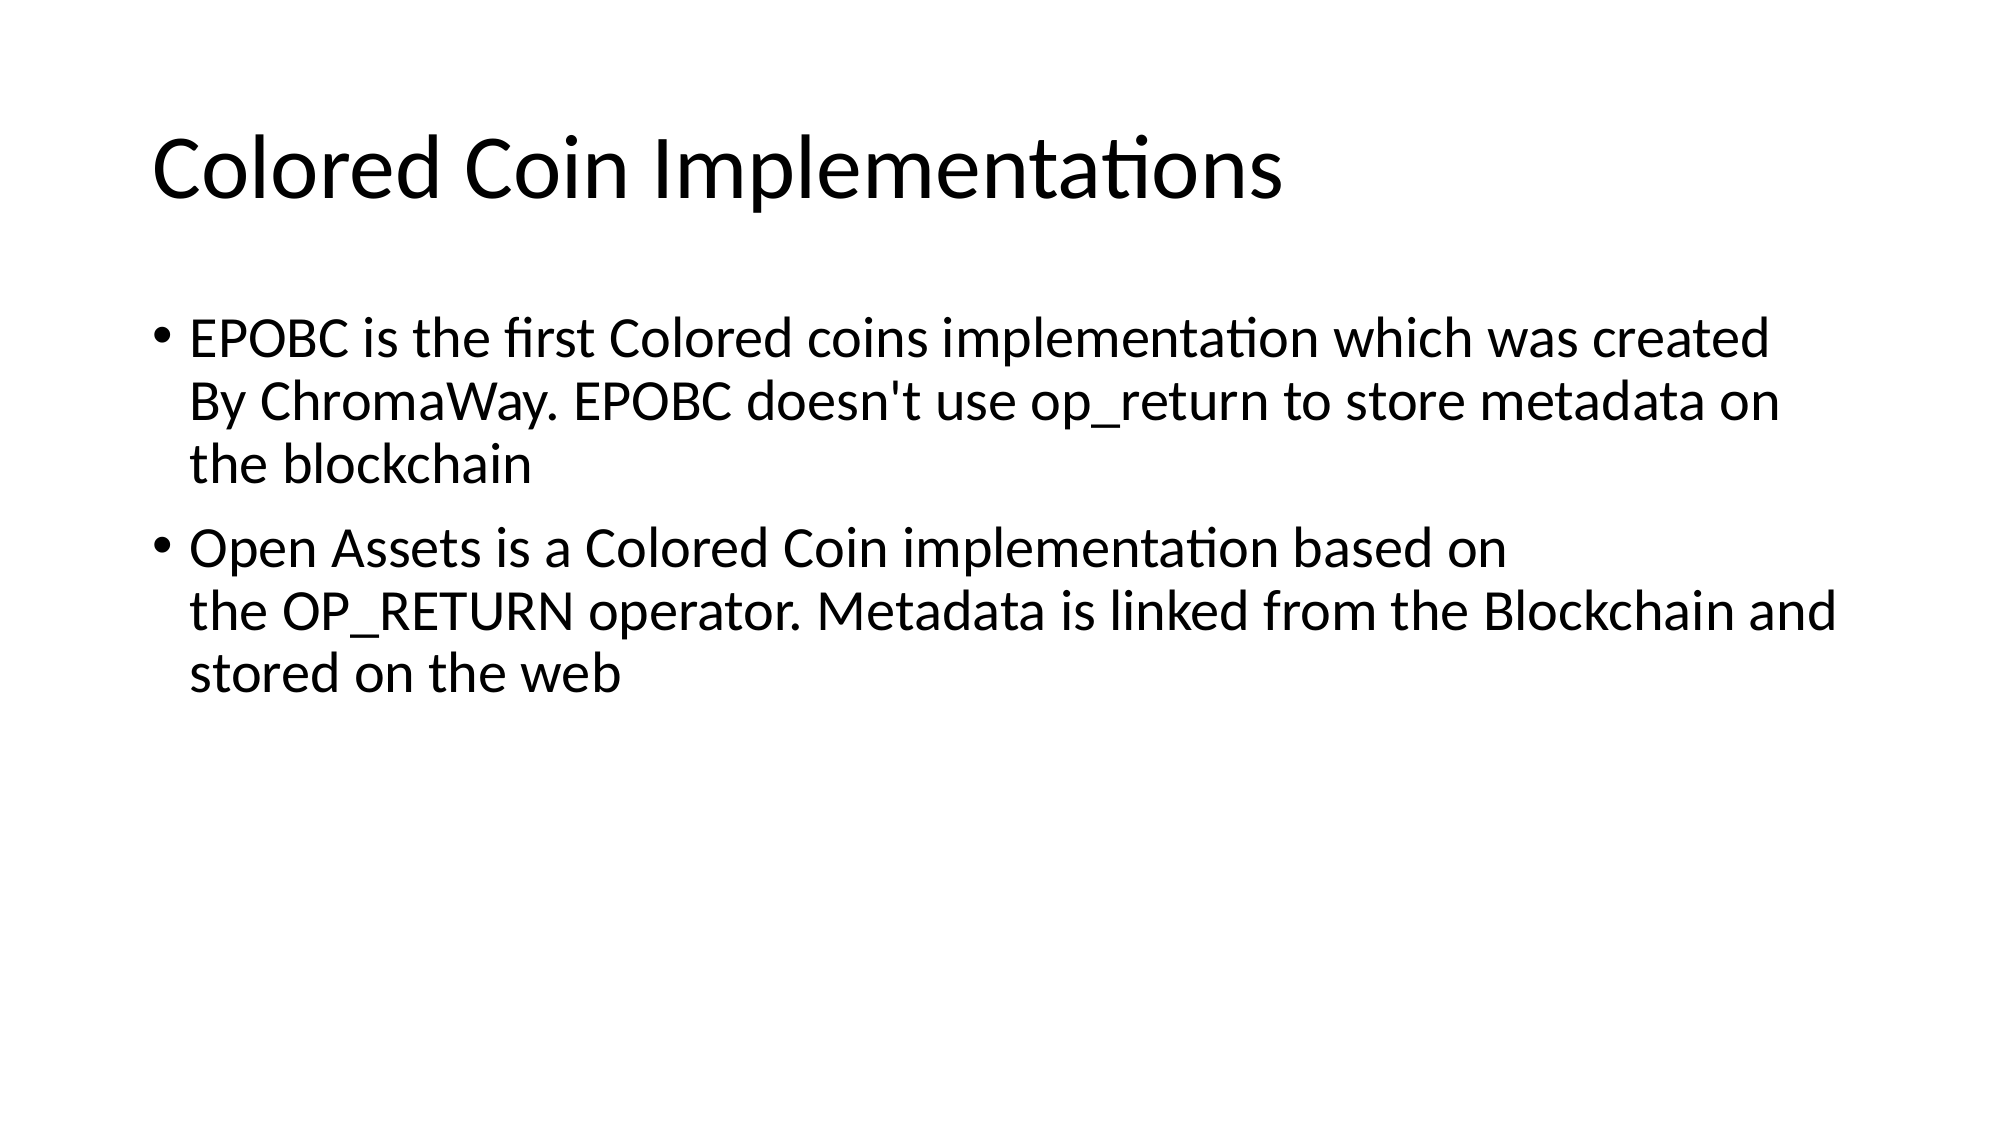

# Colored Coin Implementations
EPOBC is the first Colored coins implementation which was created By ChromaWay. EPOBC doesn't use op_return to store metadata on the blockchain
Open Assets is a Colored Coin implementation based on the OP_RETURN operator. Metadata is linked from the Blockchain and stored on the web